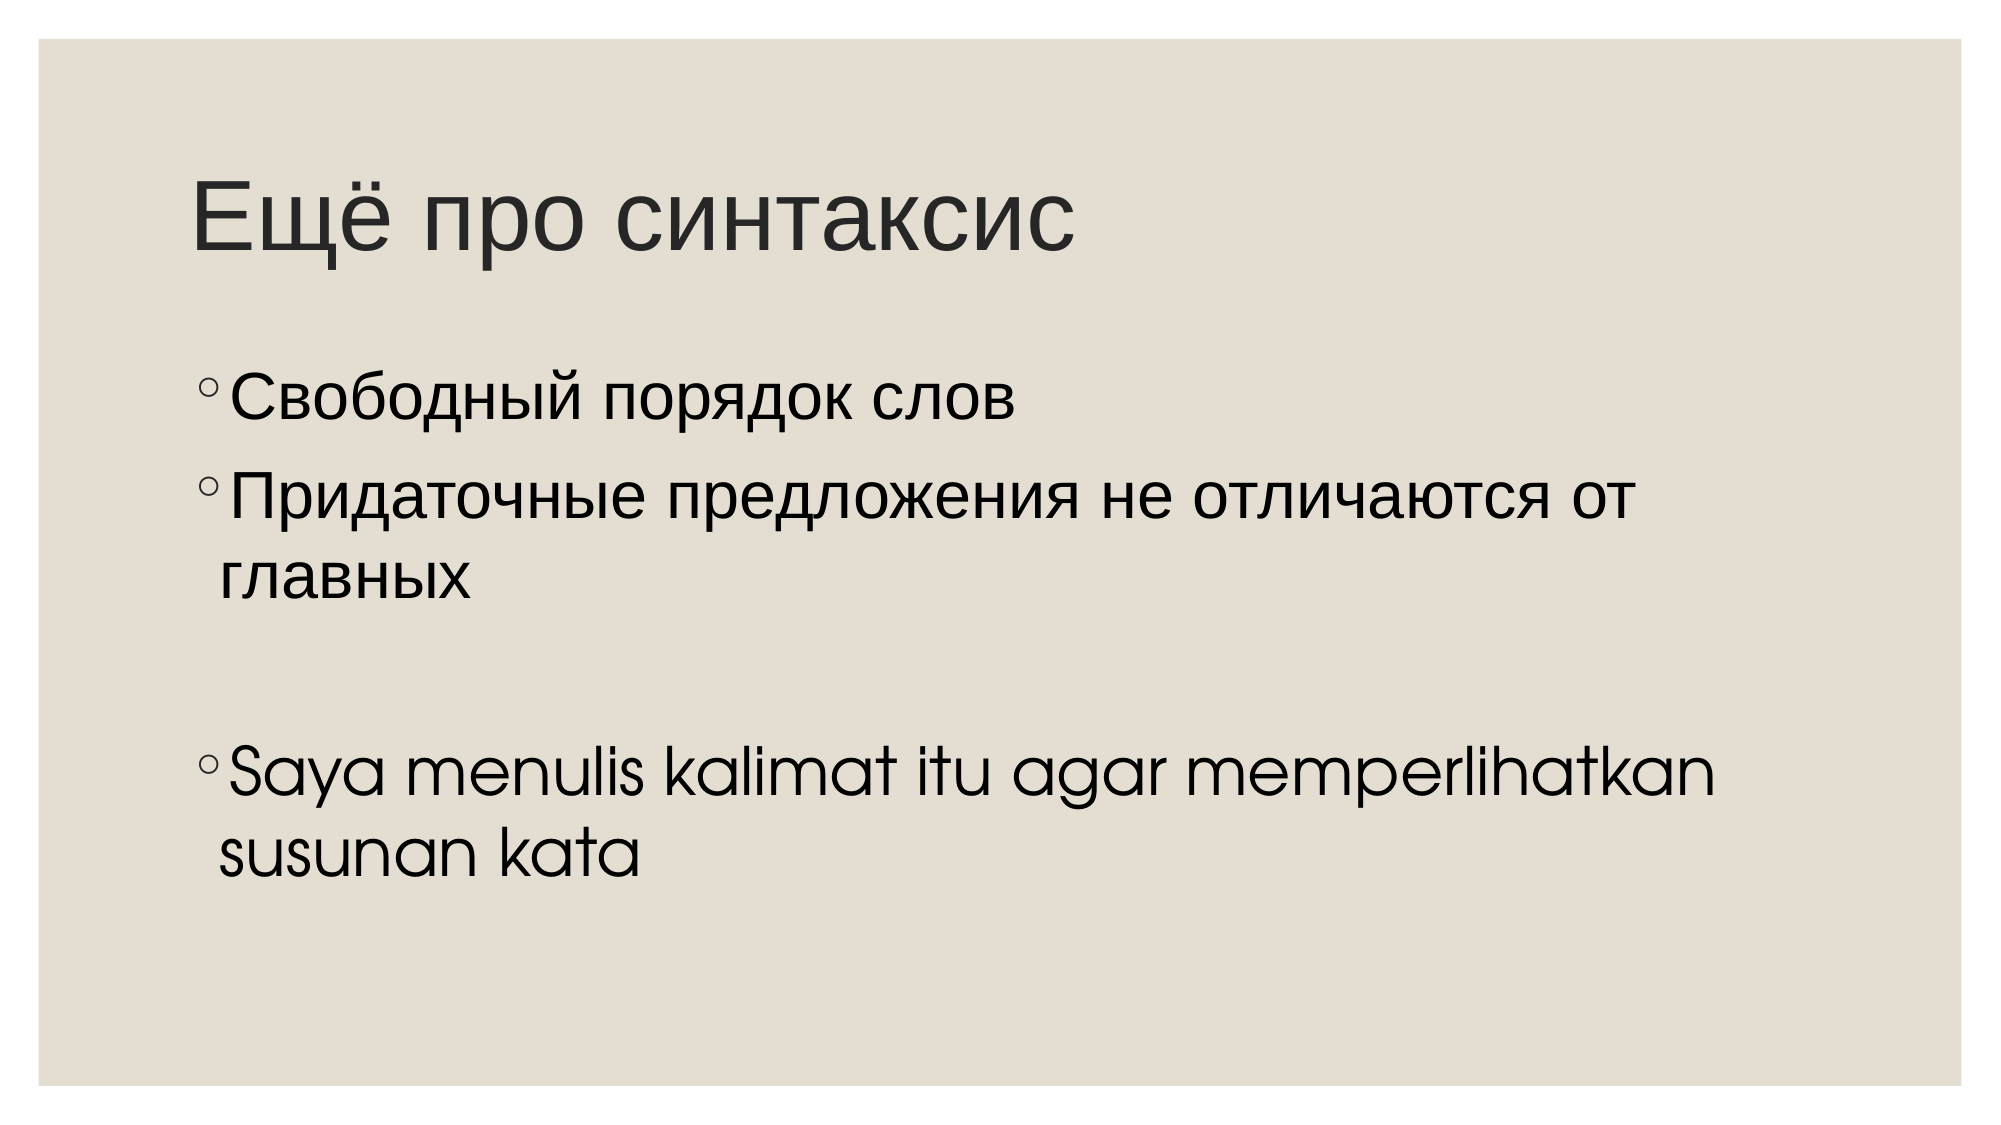

# Ещё про синтаксис
Свободный порядок слов
Придаточные предложения не отличаются от главных

Saya menulis kalimat itu agar memperlihatkan susunan kata